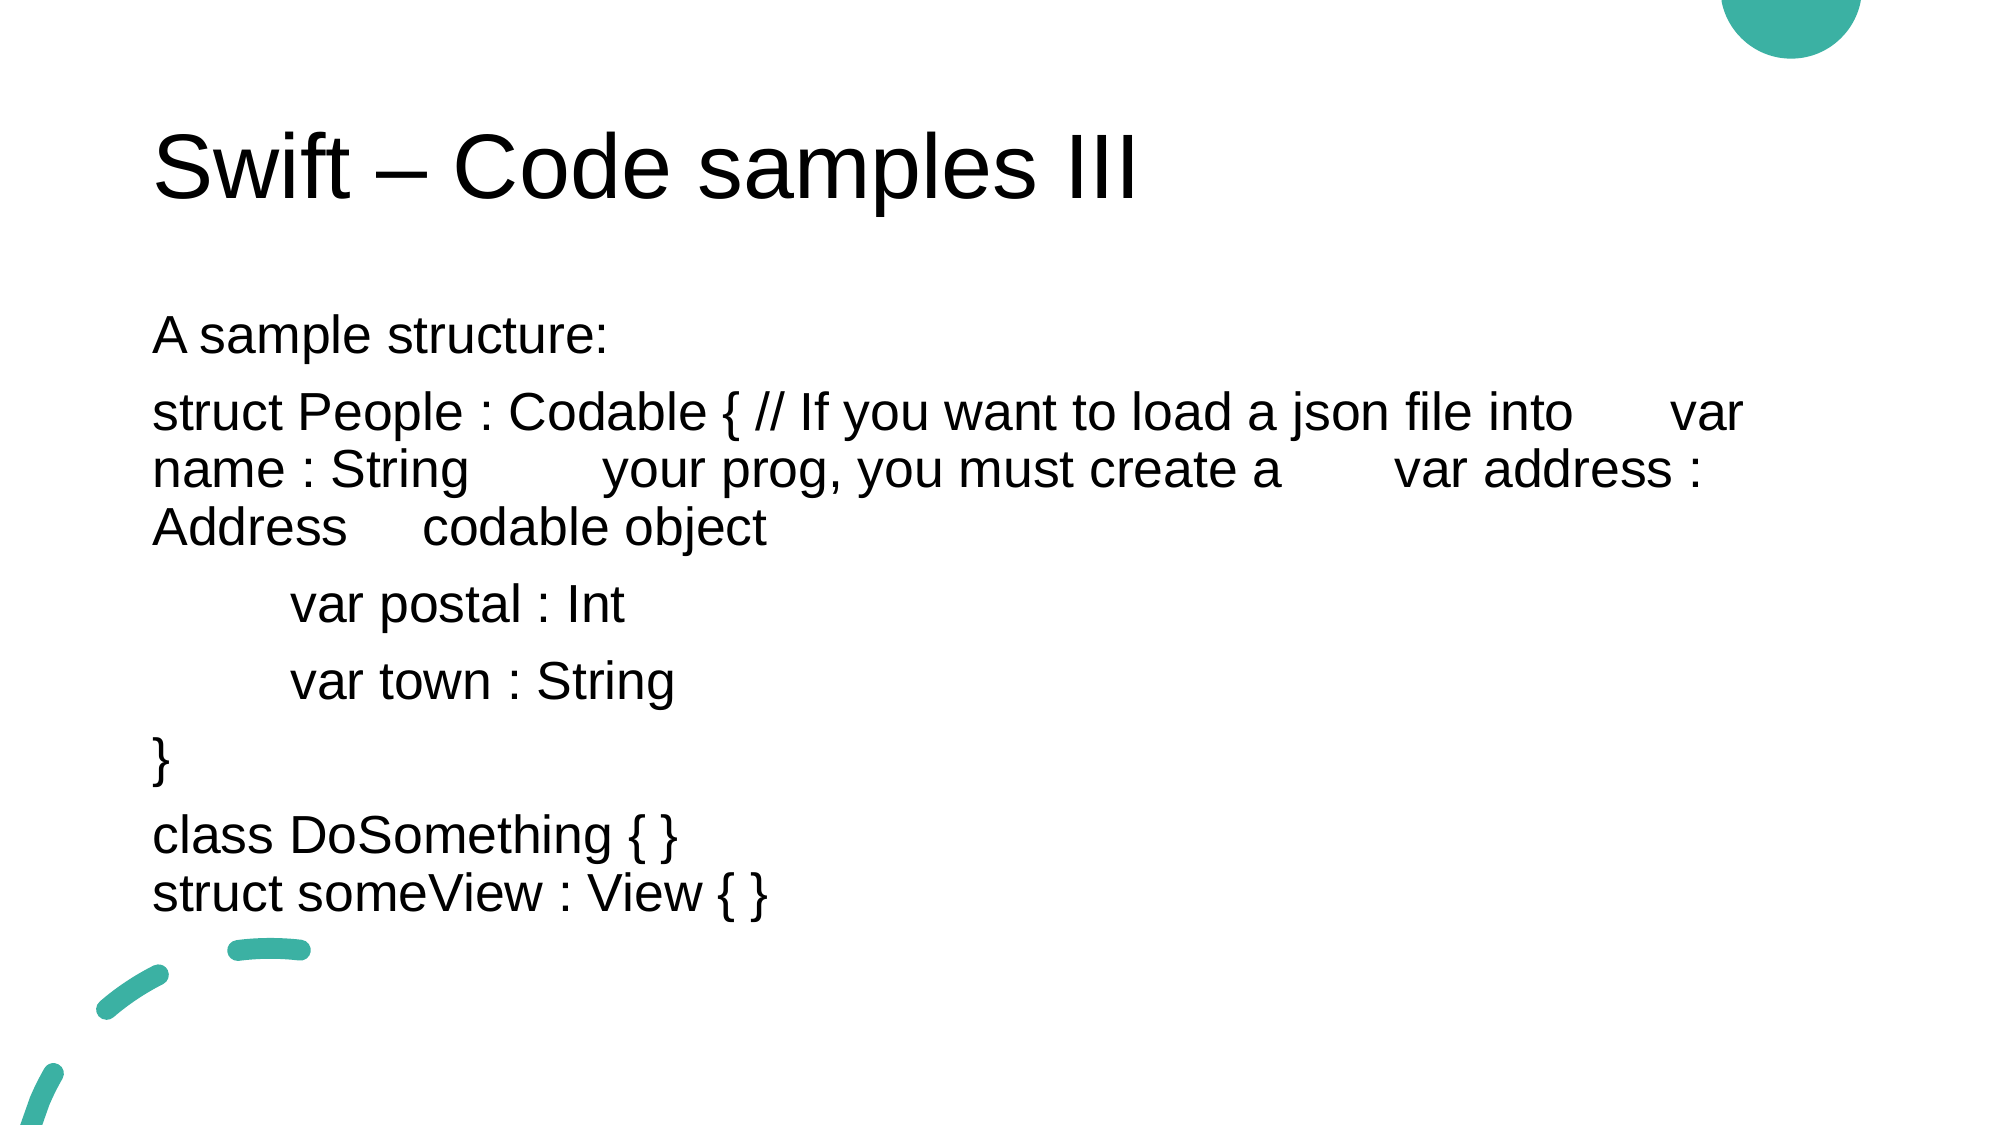

# Swift – Code samples III
A sample structure:
struct People : Codable { // If you want to load a json file into 	var name : String         your prog, you must create a 	var address : Address     codable object
	var postal : Int
       	var town : String
}
class DoSomething { }
struct someView : View { }